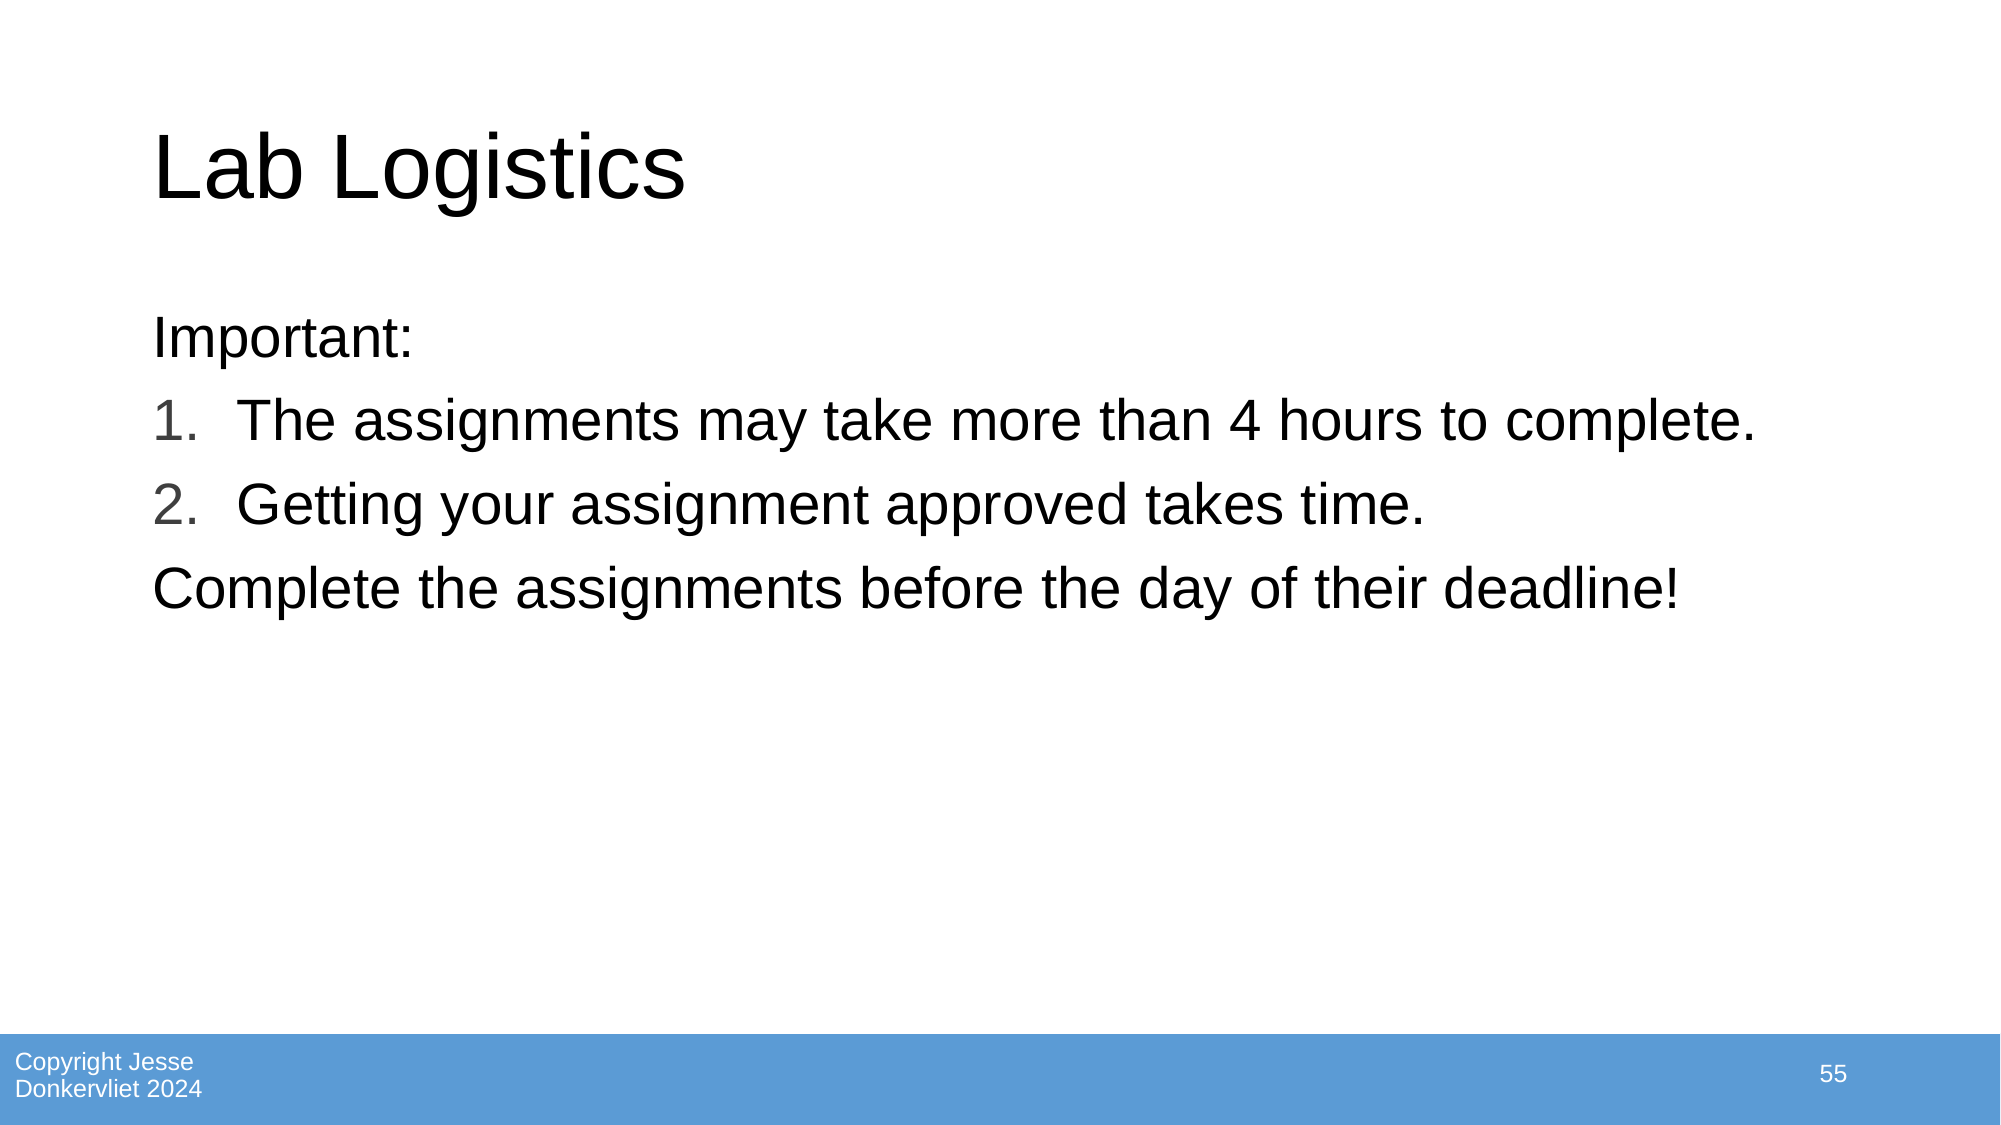

# Lab Logistics
Important:
The assignments may take more than 4 hours to complete.
Getting your assignment approved takes time.
Complete the assignments before the day of their deadline!

55